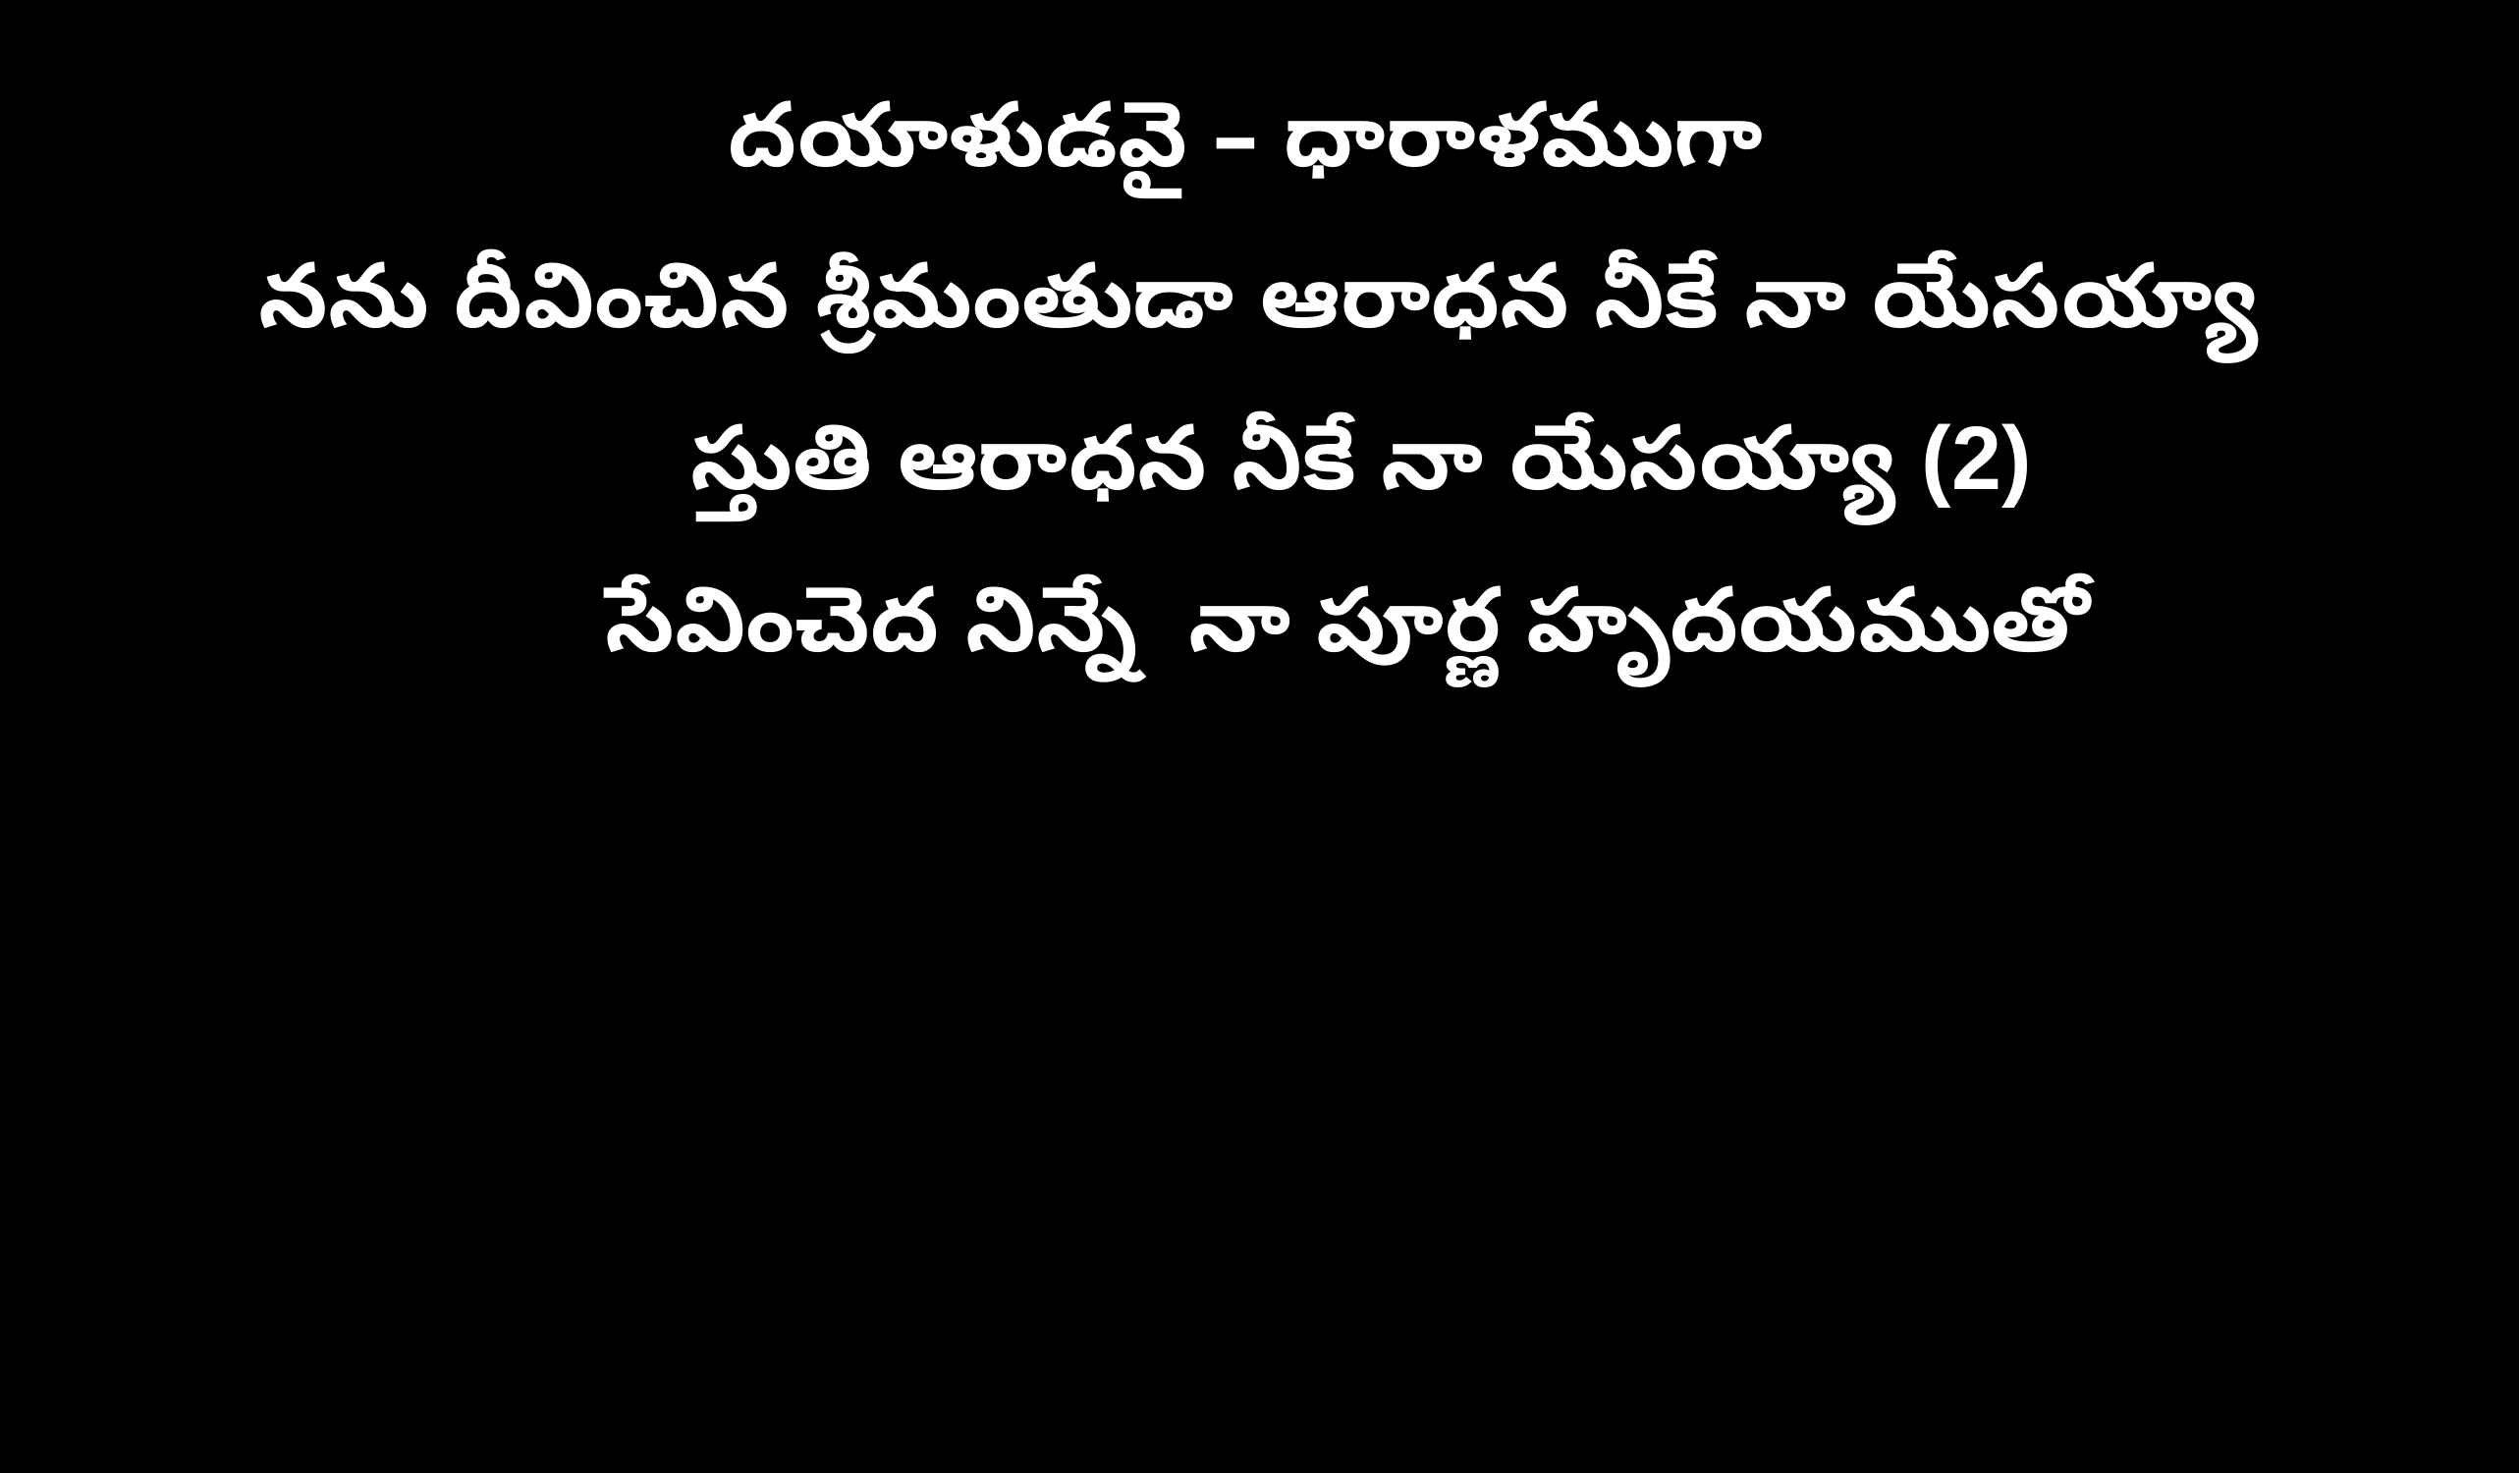

దయాళుడవై – ధారాళముగా
నను దీవించిన శ్రీమంతుడా ఆరాధన నీకే నా యేసయ్యా
           స్తుతి ఆరాధన నీకే నా యేసయ్యా (2)
           సేవించెద నిన్నే  నా పూర్ణ హృదయముతో